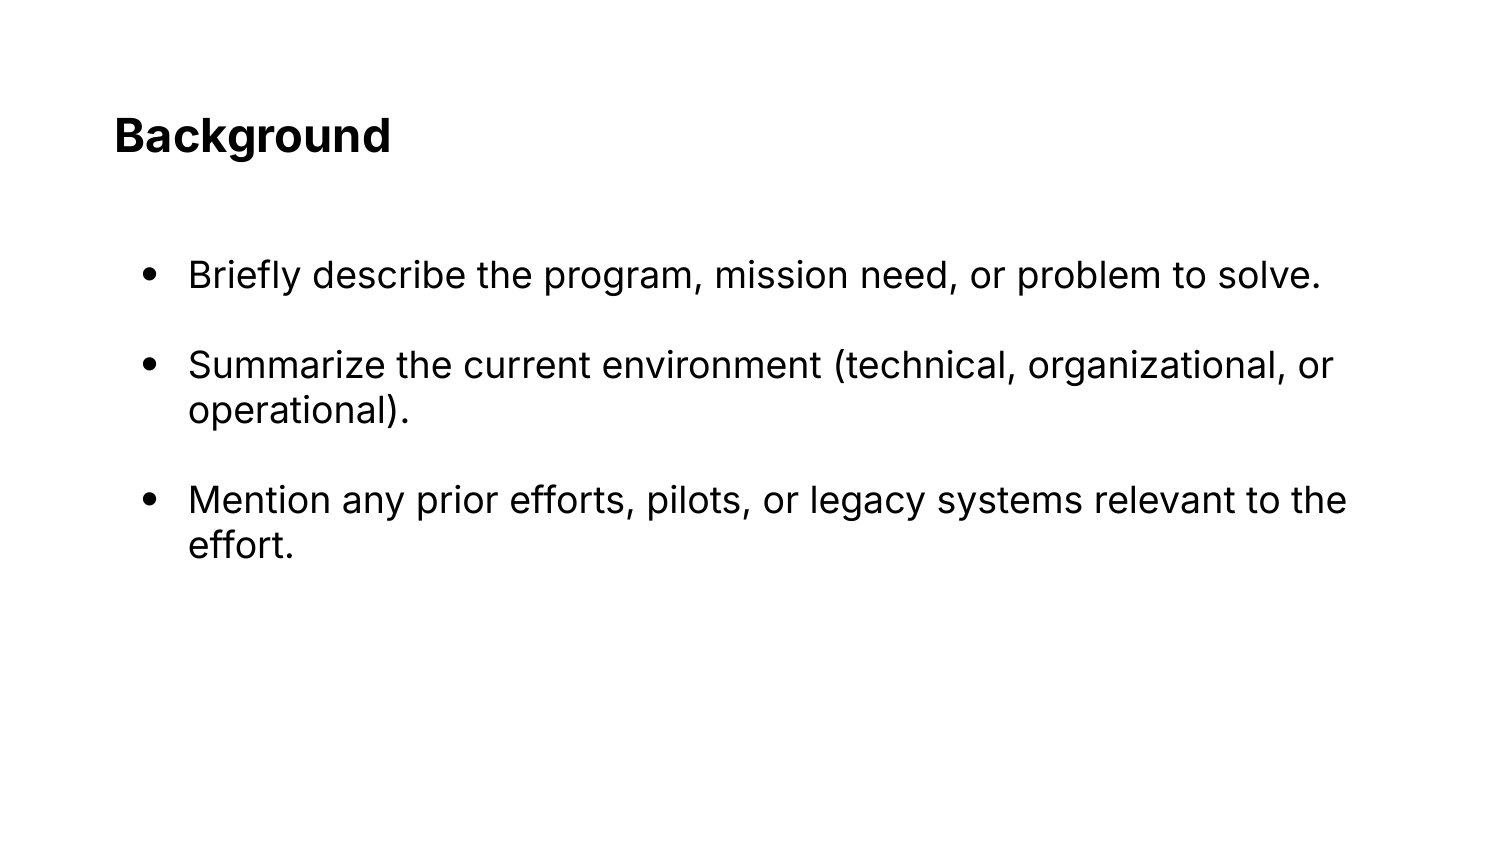

Background

Briefly describe the program, mission need, or problem to solve.
Summarize the current environment (technical, organizational, or operational).
Mention any prior efforts, pilots, or legacy systems relevant to the effort.